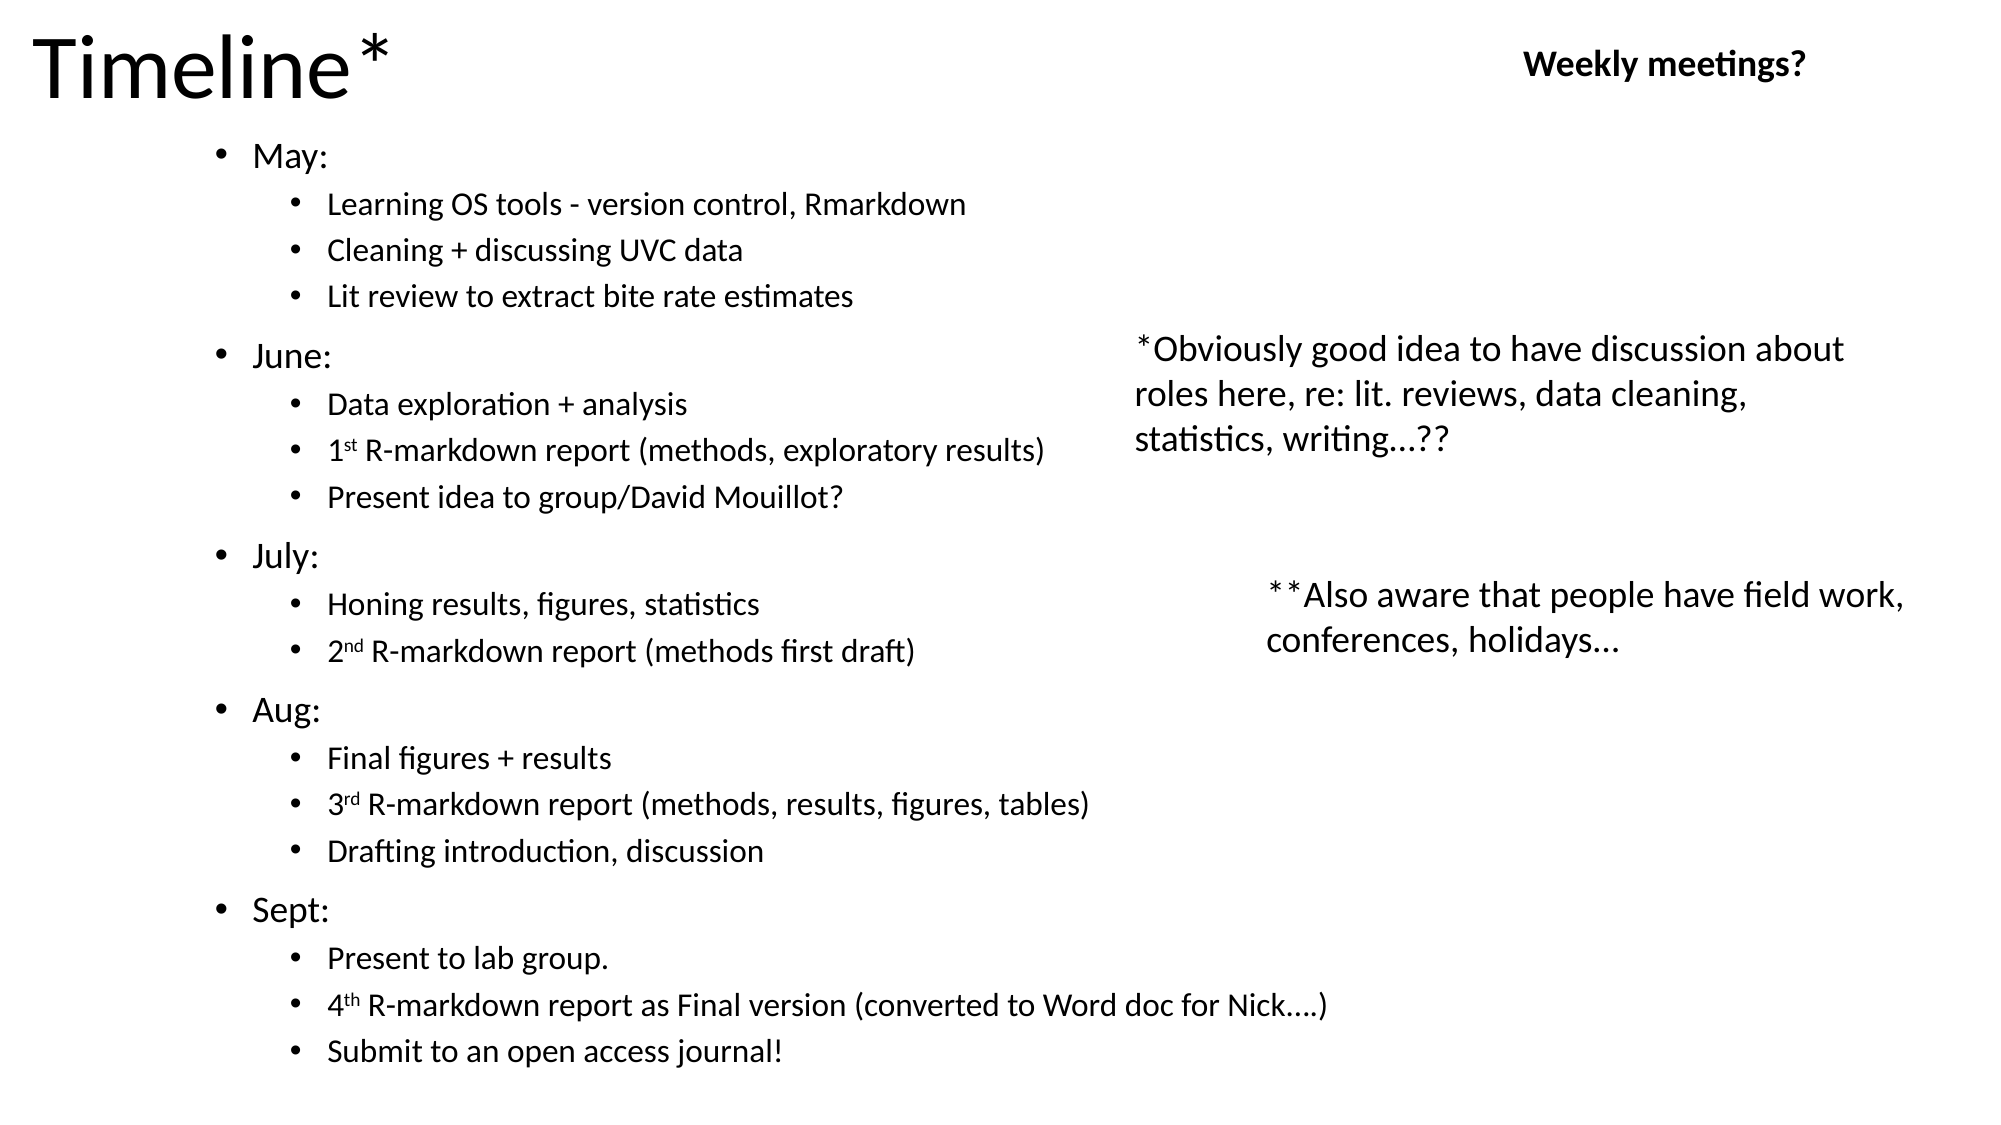

# Timeline*
Weekly meetings?
May:
Learning OS tools - version control, Rmarkdown
Cleaning + discussing UVC data
Lit review to extract bite rate estimates
June:
Data exploration + analysis
1st R-markdown report (methods, exploratory results)
Present idea to group/David Mouillot?
July:
Honing results, figures, statistics
2nd R-markdown report (methods first draft)
Aug:
Final figures + results
3rd R-markdown report (methods, results, figures, tables)
Drafting introduction, discussion
Sept:
Present to lab group.
4th R-markdown report as Final version (converted to Word doc for Nick….)
Submit to an open access journal!

*Obviously good idea to have discussion about roles here, re: lit. reviews, data cleaning, statistics, writing…??
**Also aware that people have field work, conferences, holidays…